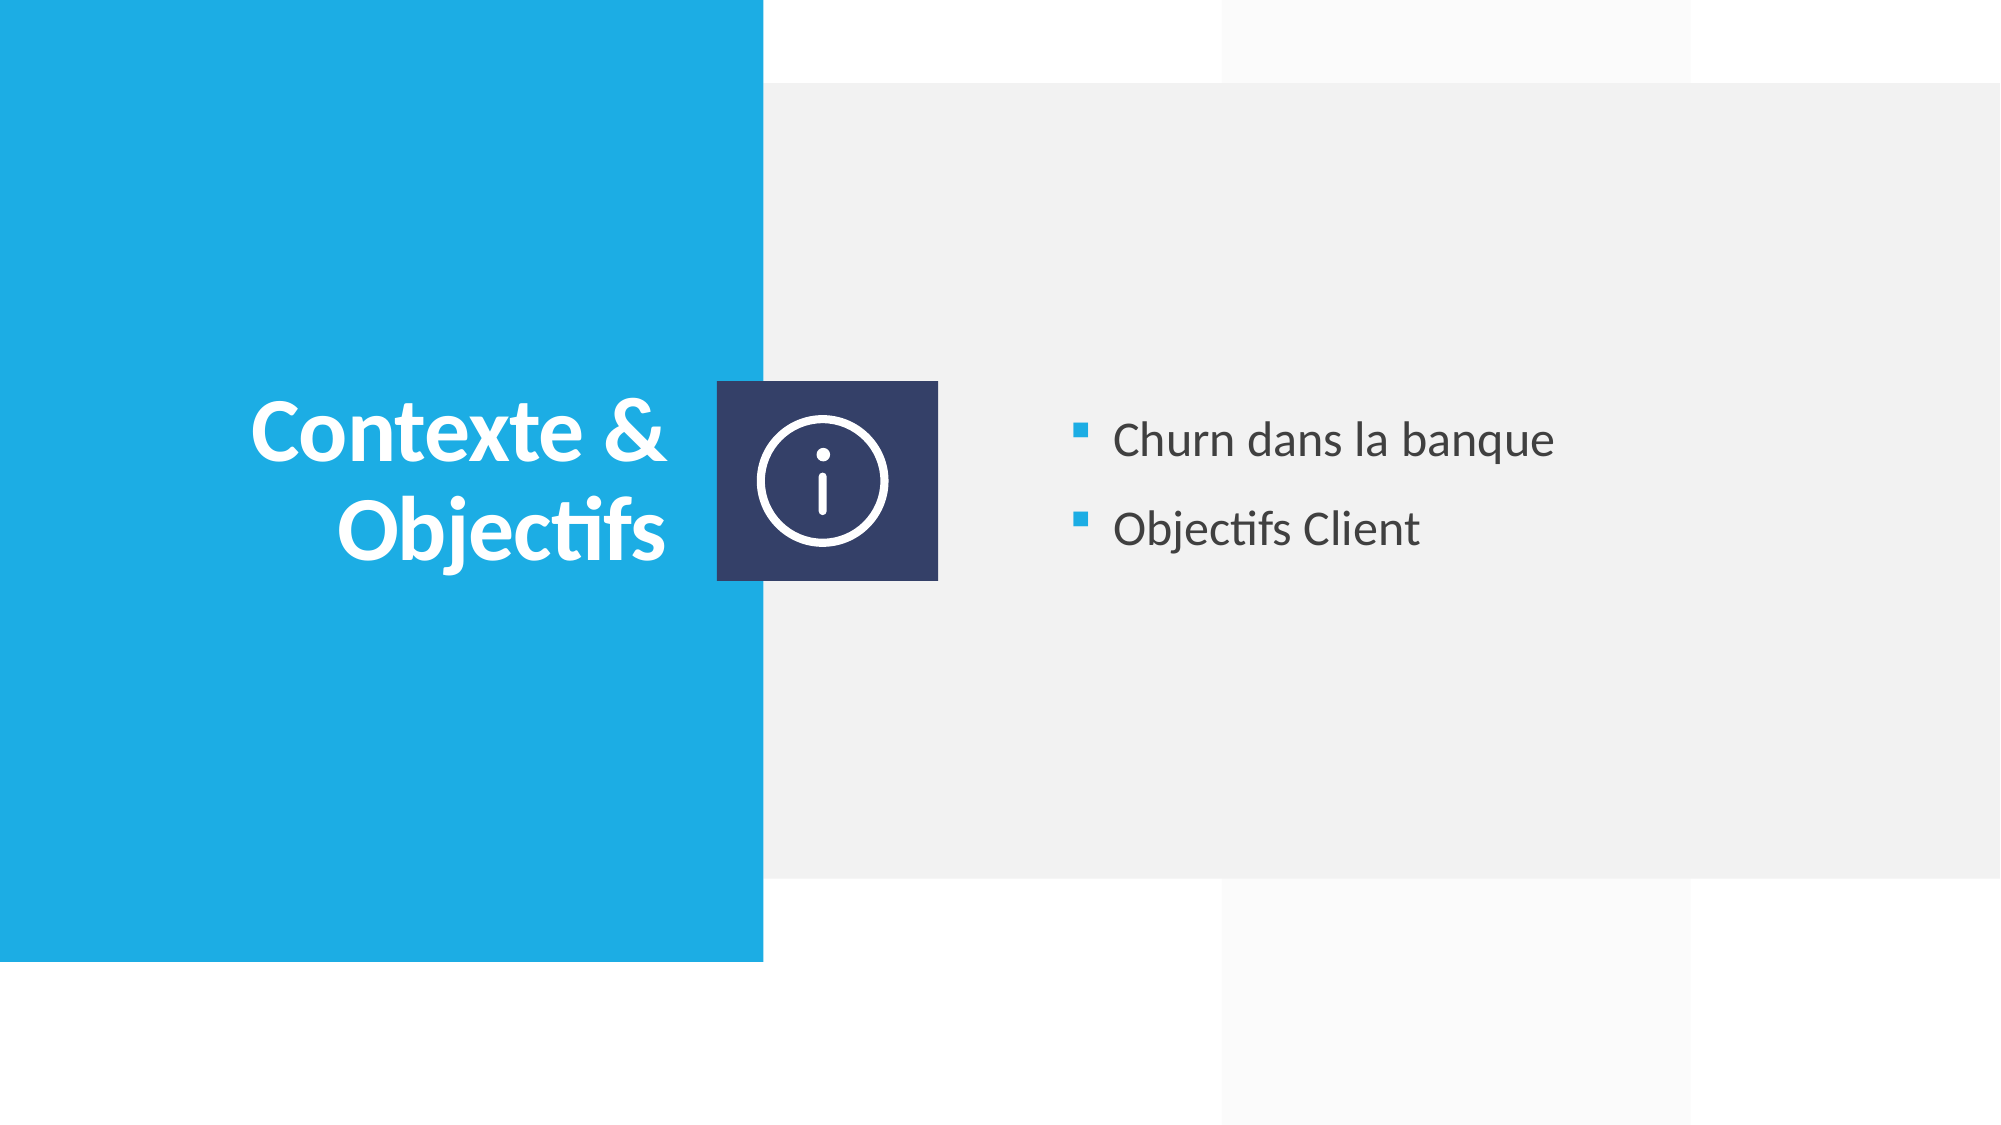

Churn dans la banque
Objectifs Client
# Contexte & Objectifs